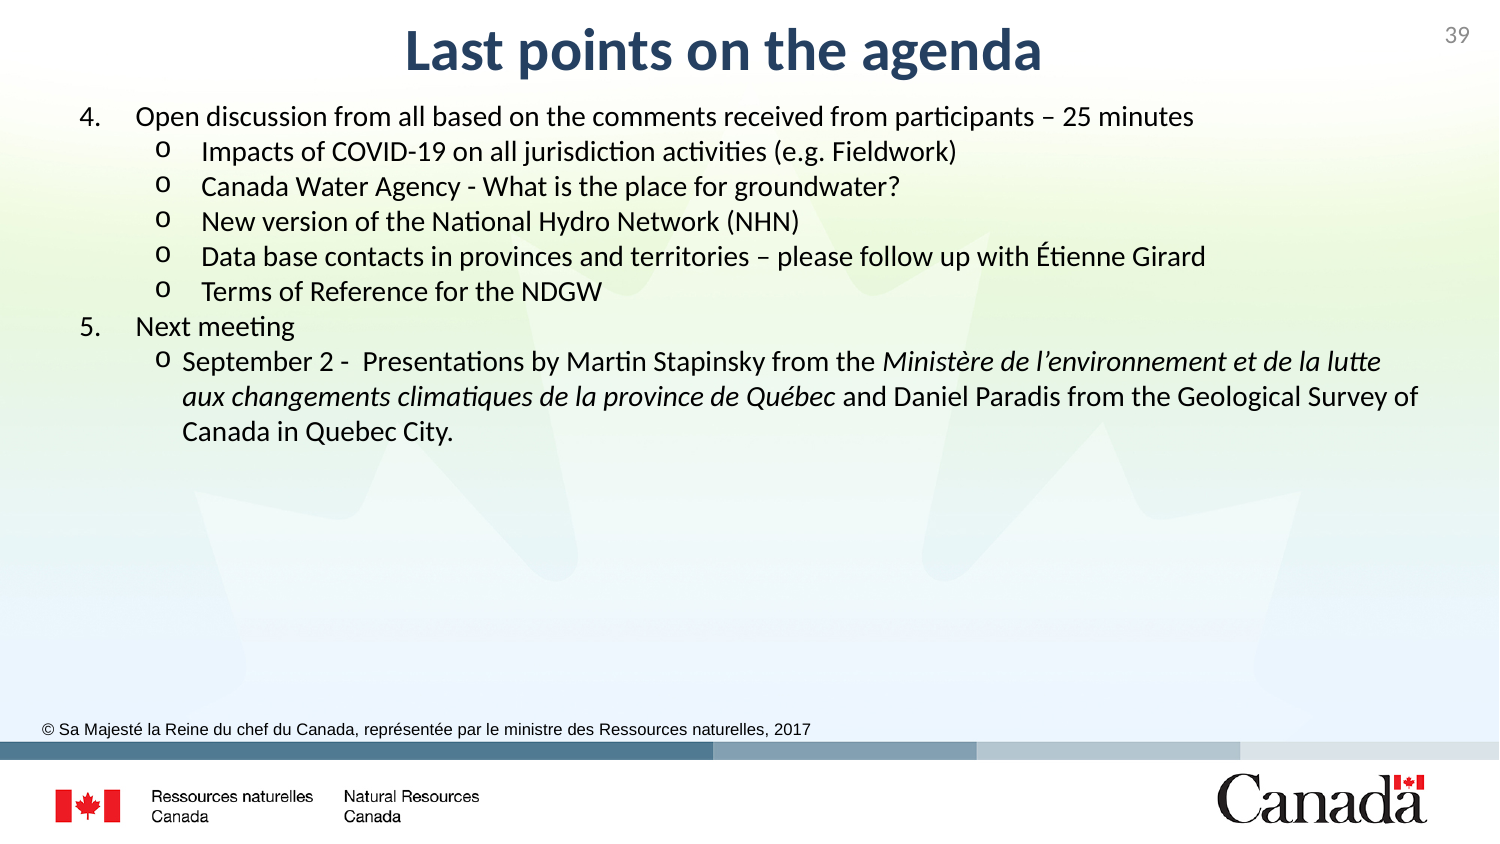

# Last points on the agenda
39

Open discussion from all based on the comments received from participants – 25 minutes
Impacts of COVID-19 on all jurisdiction activities (e.g. Fieldwork)
Canada Water Agency - What is the place for groundwater?
New version of the National Hydro Network (NHN)
Data base contacts in provinces and territories – please follow up with Étienne Girard
Terms of Reference for the NDGW
Next meeting
September 2 -  Presentations by Martin Stapinsky from the Ministère de l’environnement et de la lutte aux changements climatiques de la province de Québec and Daniel Paradis from the Geological Survey of Canada in Quebec City.